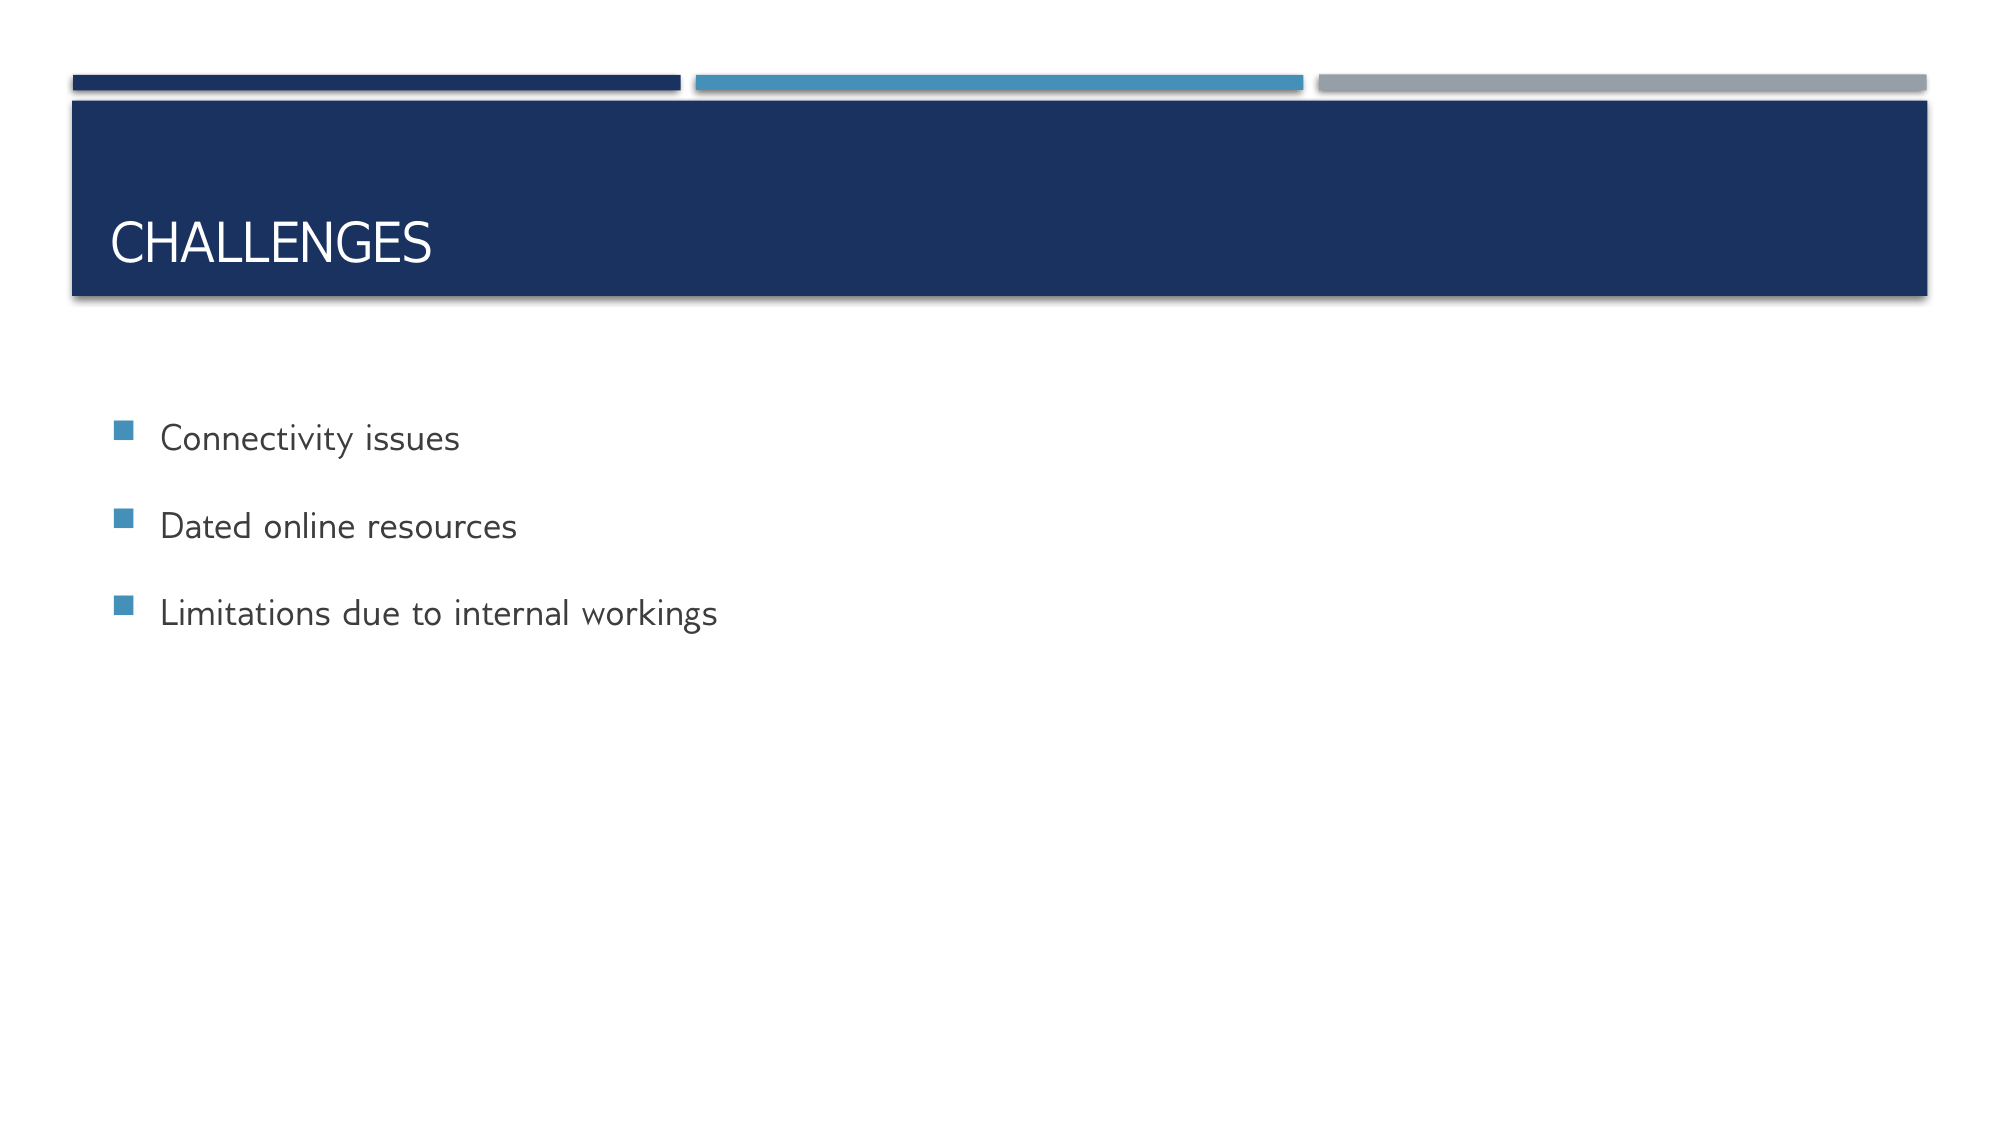

# CHALLENGES
Connectivity issues
Dated online resources
Limitations due to internal workings